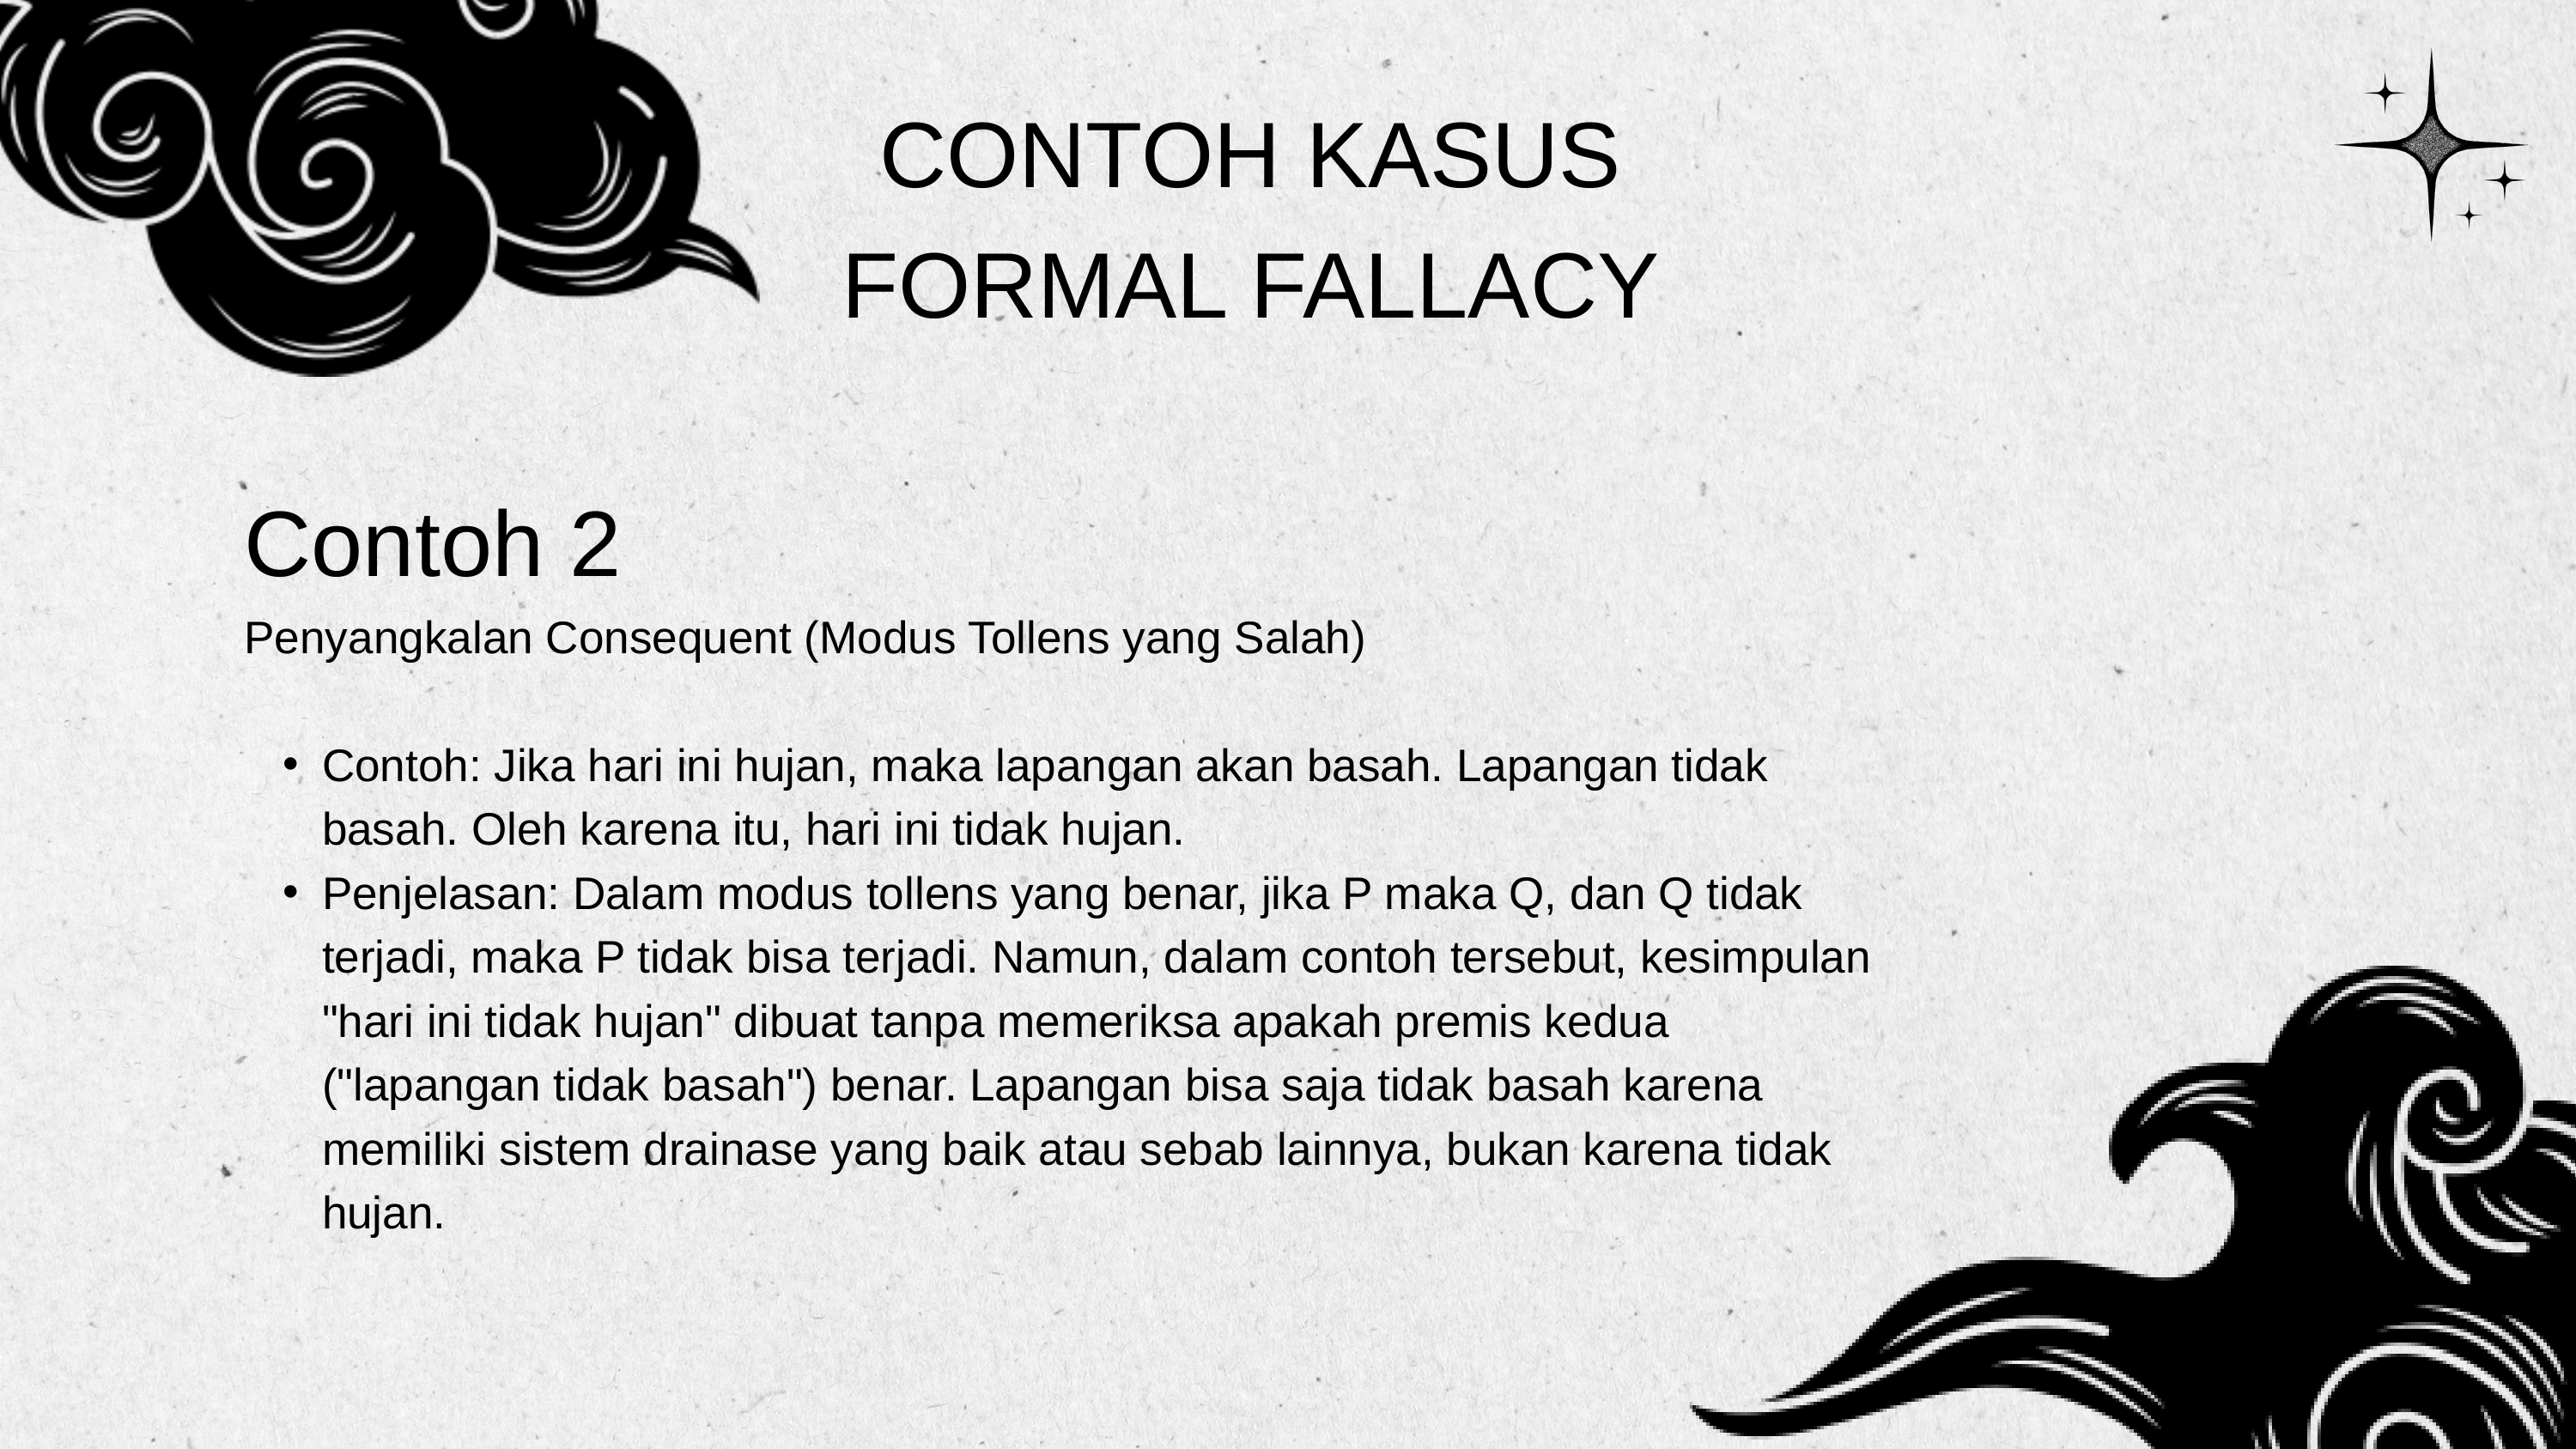

CONTOH KASUS FORMAL FALLACY
Contoh 2
Penyangkalan Consequent (Modus Tollens yang Salah)

Contoh: Jika hari ini hujan, maka lapangan akan basah. Lapangan tidak basah. Oleh karena itu, hari ini tidak hujan.
Penjelasan: Dalam modus tollens yang benar, jika P maka Q, dan Q tidak terjadi, maka P tidak bisa terjadi. Namun, dalam contoh tersebut, kesimpulan "hari ini tidak hujan" dibuat tanpa memeriksa apakah premis kedua ("lapangan tidak basah") benar. Lapangan bisa saja tidak basah karena memiliki sistem drainase yang baik atau sebab lainnya, bukan karena tidak hujan.